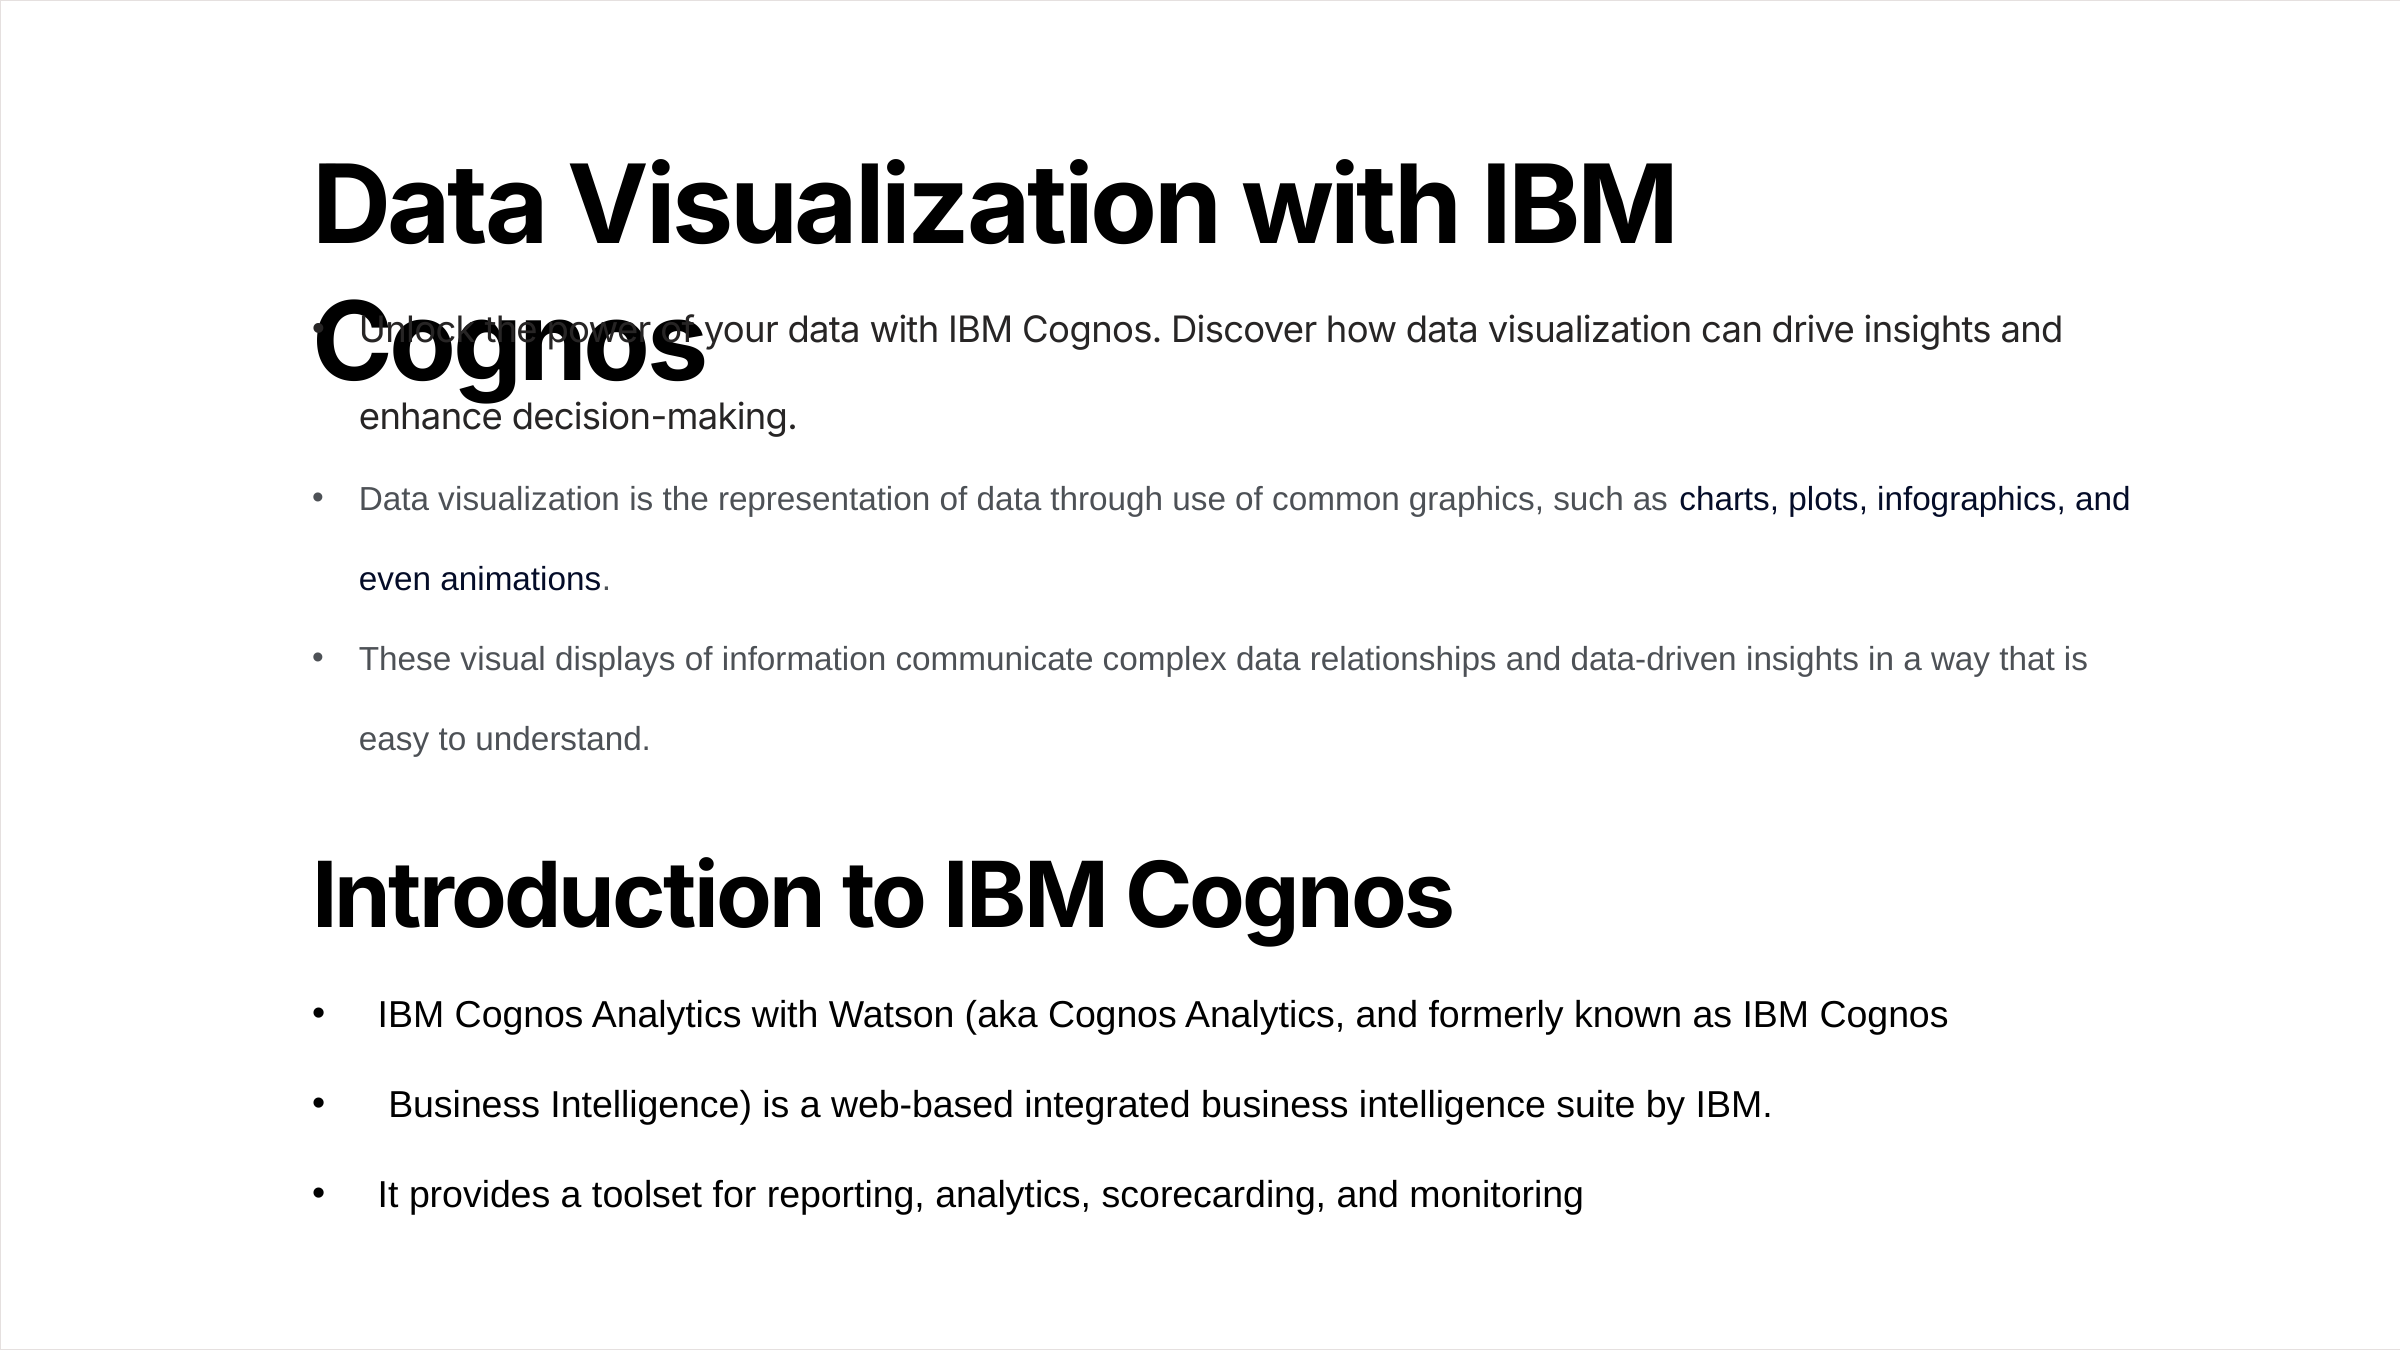

Data Visualization with IBM Cognos
Unlock the power of your data with IBM Cognos. Discover how data visualization can drive insights and enhance decision-making.
Data visualization is the representation of data through use of common graphics, such as charts, plots, infographics, and even animations.
These visual displays of information communicate complex data relationships and data-driven insights in a way that is easy to understand.
Introduction to IBM Cognos
IBM Cognos Analytics with Watson (aka Cognos Analytics, and formerly known as IBM Cognos
 Business Intelligence) is a web-based integrated business intelligence suite by IBM.
It provides a toolset for reporting, analytics, scorecarding, and monitoring